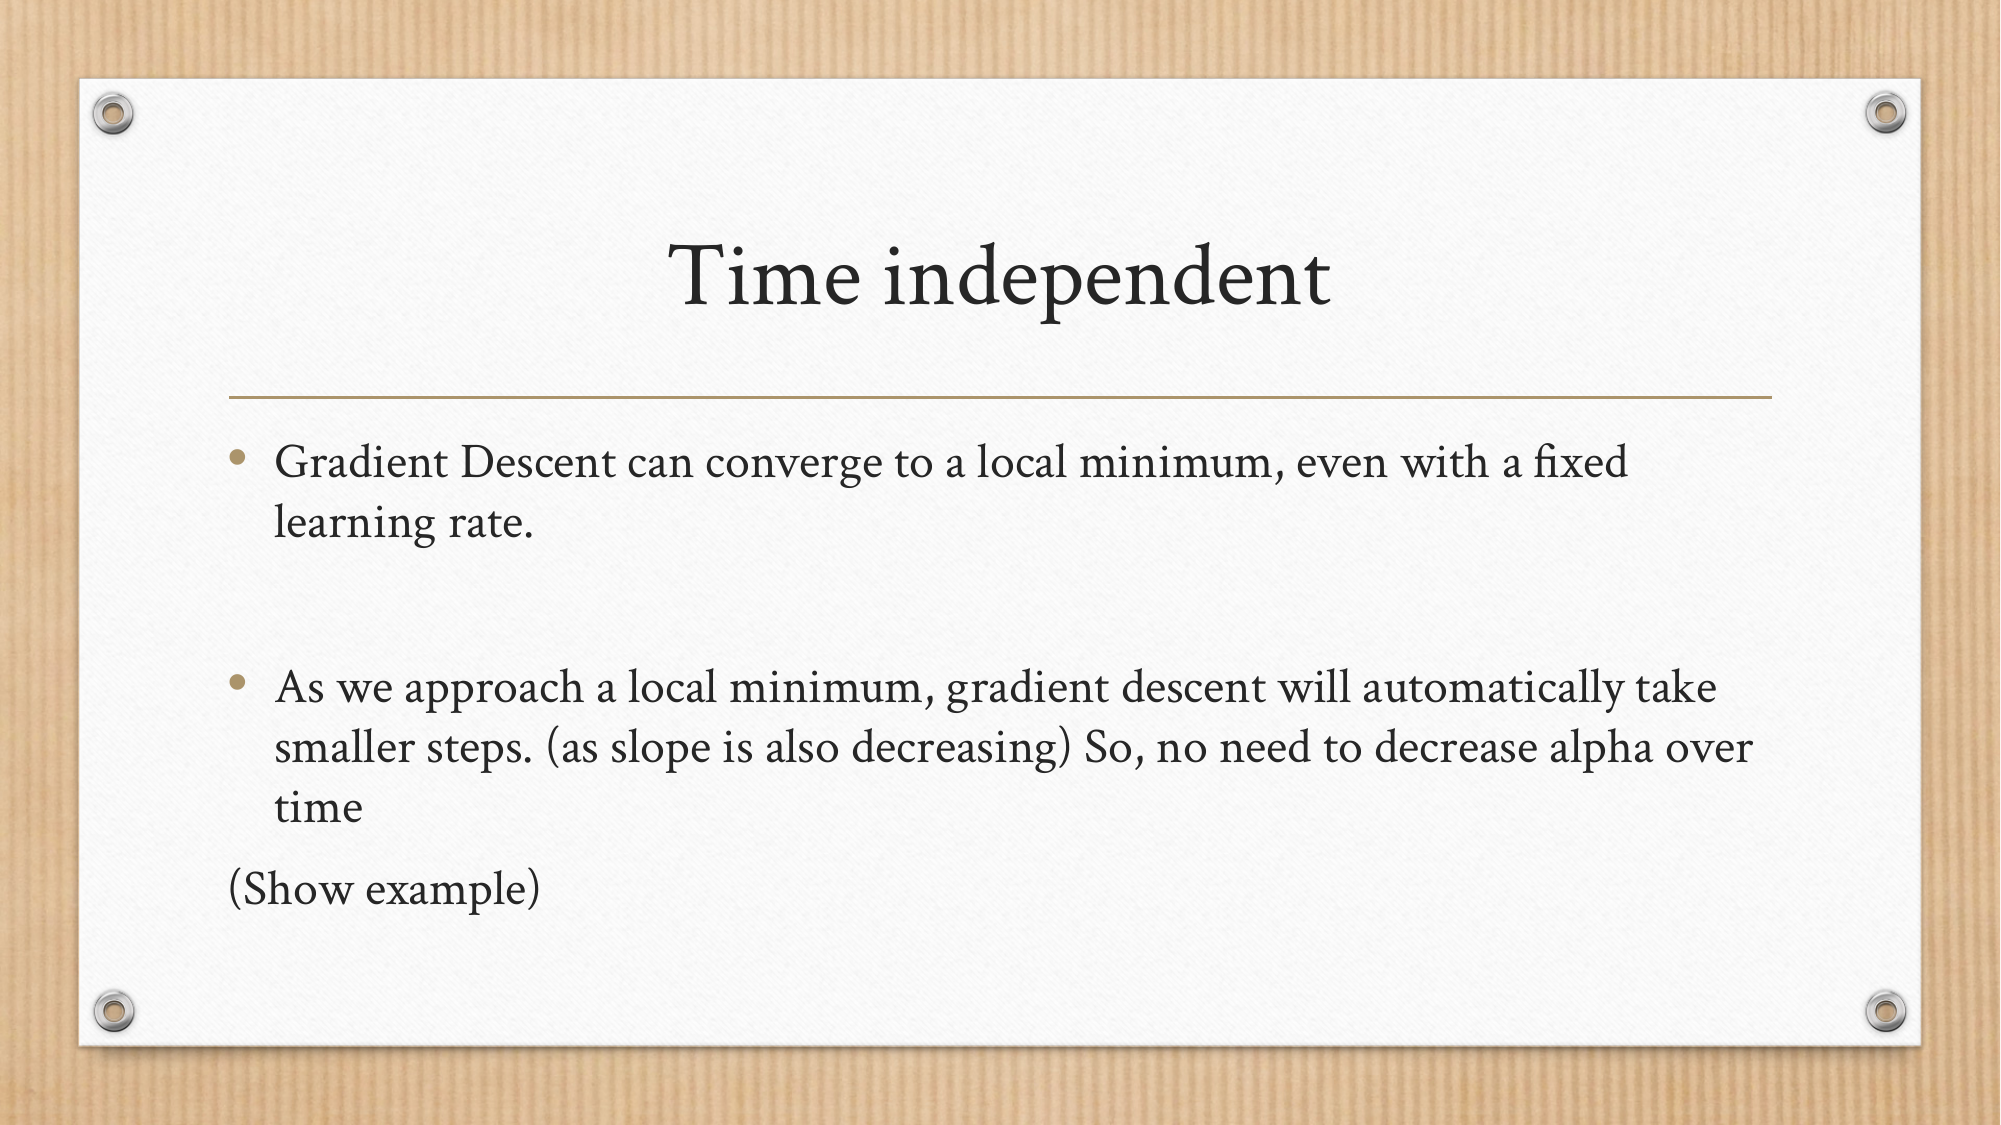

# Time independent
Gradient Descent can converge to a local minimum, even with a fixed learning rate.

As we approach a local minimum, gradient descent will automatically take smaller steps. (as slope is also decreasing) So, no need to decrease alpha over time
(Show example)